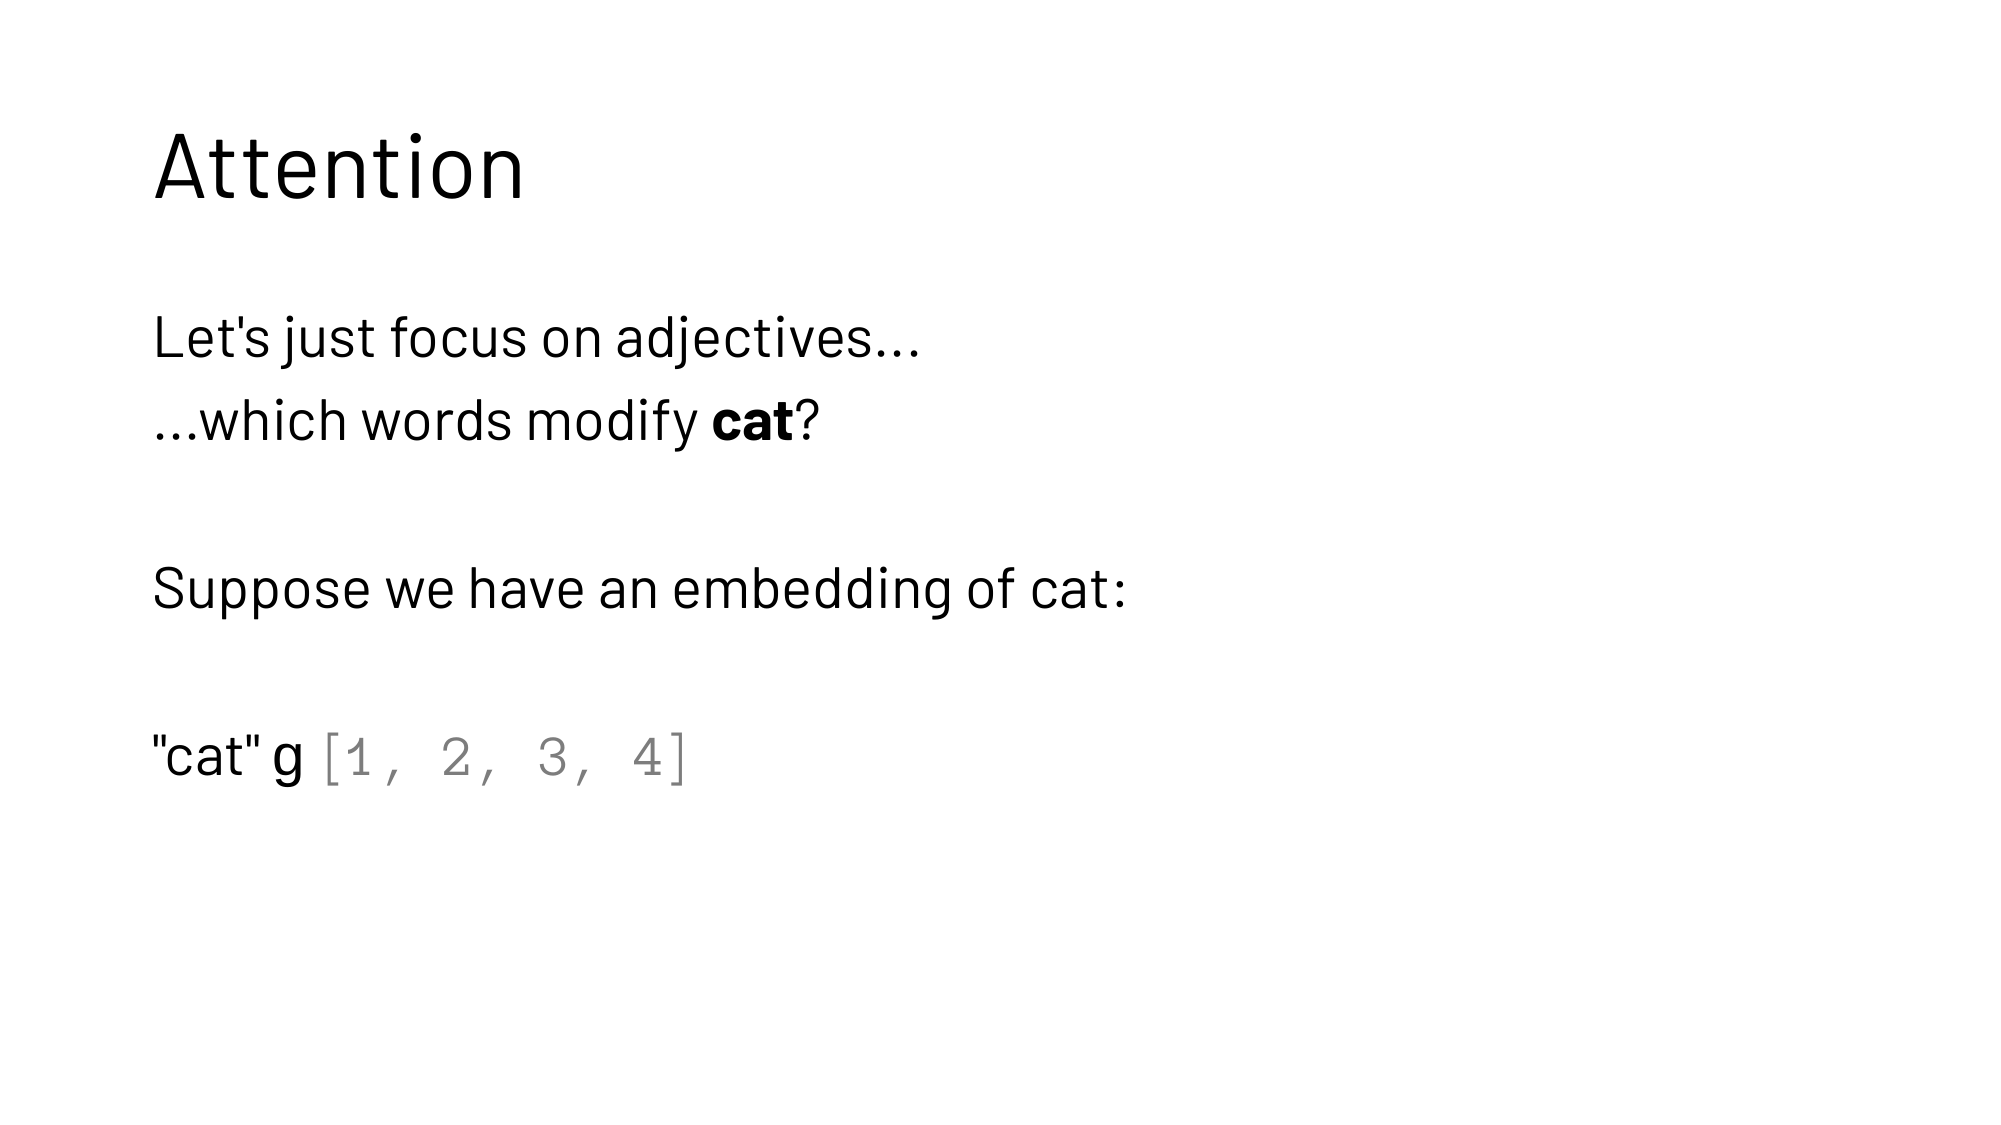

# Attention
Let's just focus on adjectives...
...which words modify cat?

Suppose we have an embedding of cat:

"cat" g [1, 2, 3, 4]
→